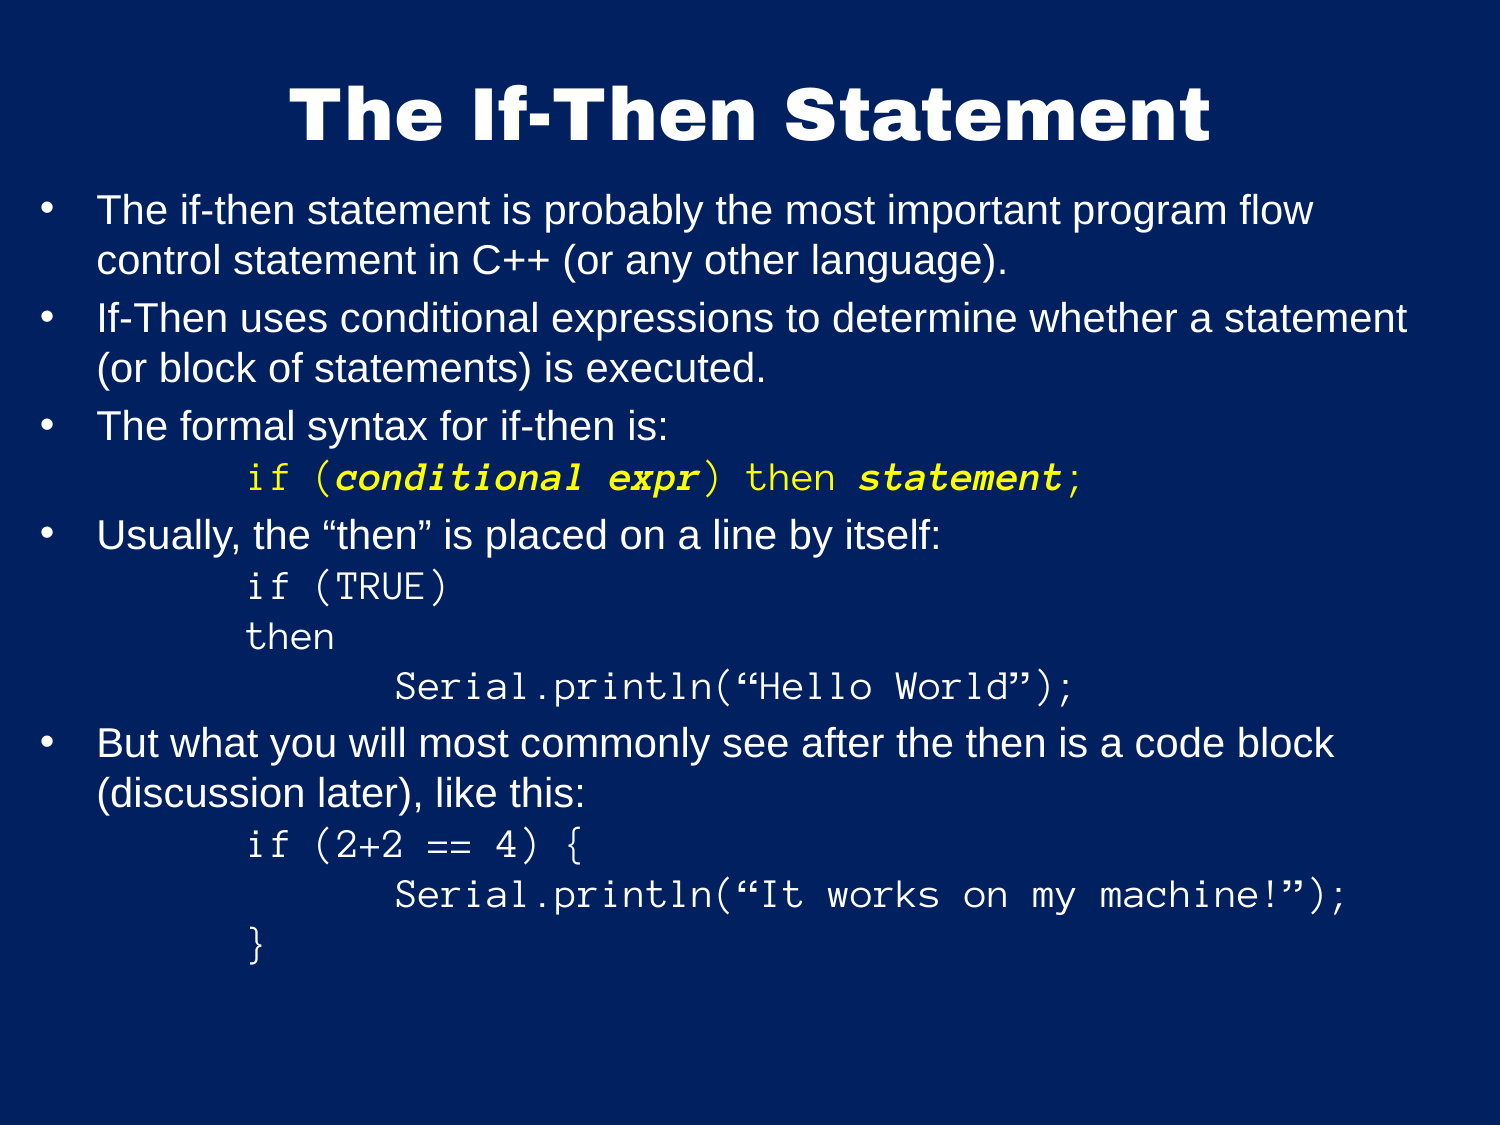

# The If-Then Statement
The if-then statement is probably the most important program flow control statement in C++ (or any other language).
If-Then uses conditional expressions to determine whether a statement (or block of statements) is executed.
The formal syntax for if-then is:
	if (conditional expr) then statement;
Usually, the “then” is placed on a line by itself:
	if (TRUE)
	then
		Serial.println(“Hello World”);
But what you will most commonly see after the then is a code block (discussion later), like this:
	if (2+2 == 4) {
		Serial.println(“It works on my machine!”);
	}